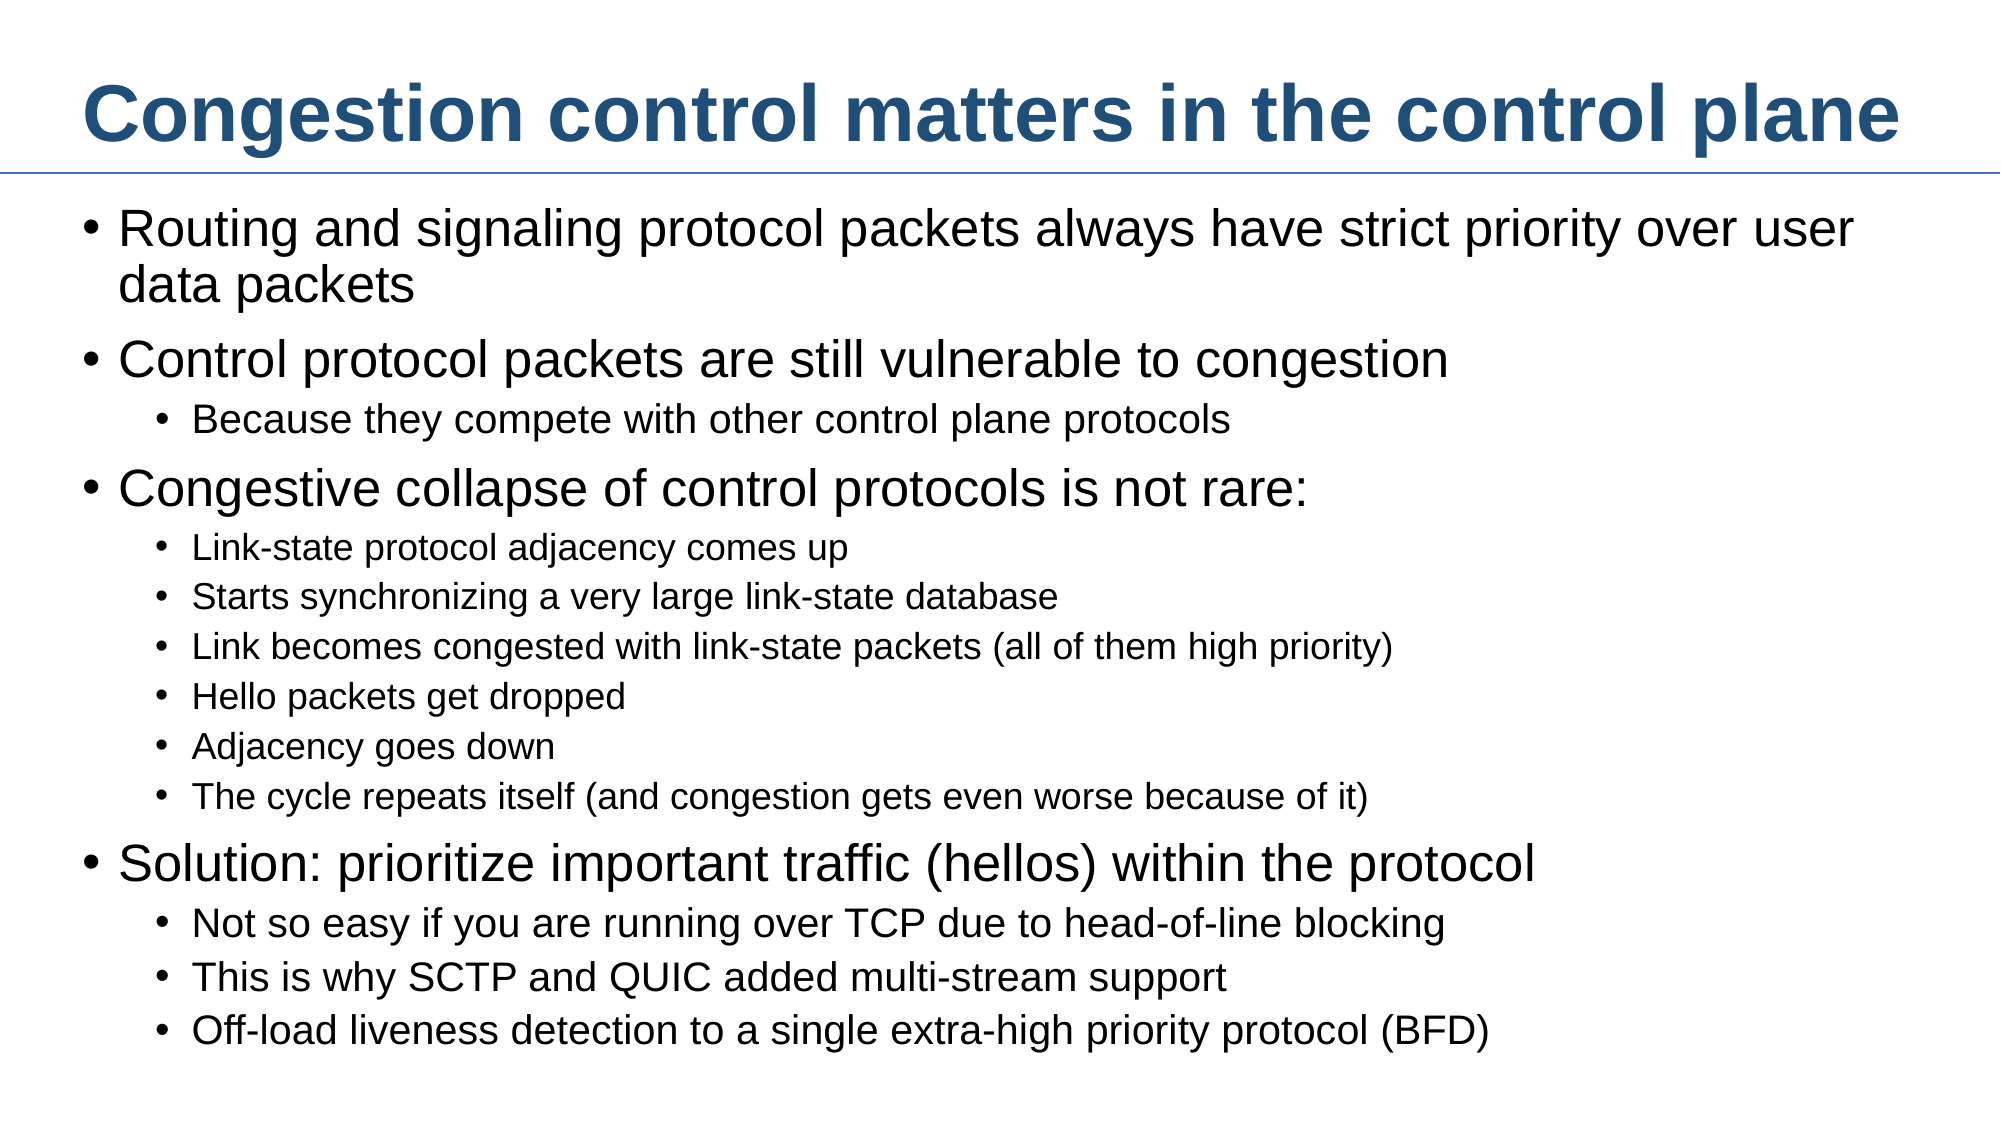

# Congestion control matters in the control plane
Routing and signaling protocol packets always have strict priority over user data packets
Control protocol packets are still vulnerable to congestion
Because they compete with other control plane protocols
Congestive collapse of control protocols is not rare:
Link-state protocol adjacency comes up
Starts synchronizing a very large link-state database
Link becomes congested with link-state packets (all of them high priority)
Hello packets get dropped
Adjacency goes down
The cycle repeats itself (and congestion gets even worse because of it)
Solution: prioritize important traffic (hellos) within the protocol
Not so easy if you are running over TCP due to head-of-line blocking
This is why SCTP and QUIC added multi-stream support
Off-load liveness detection to a single extra-high priority protocol (BFD)